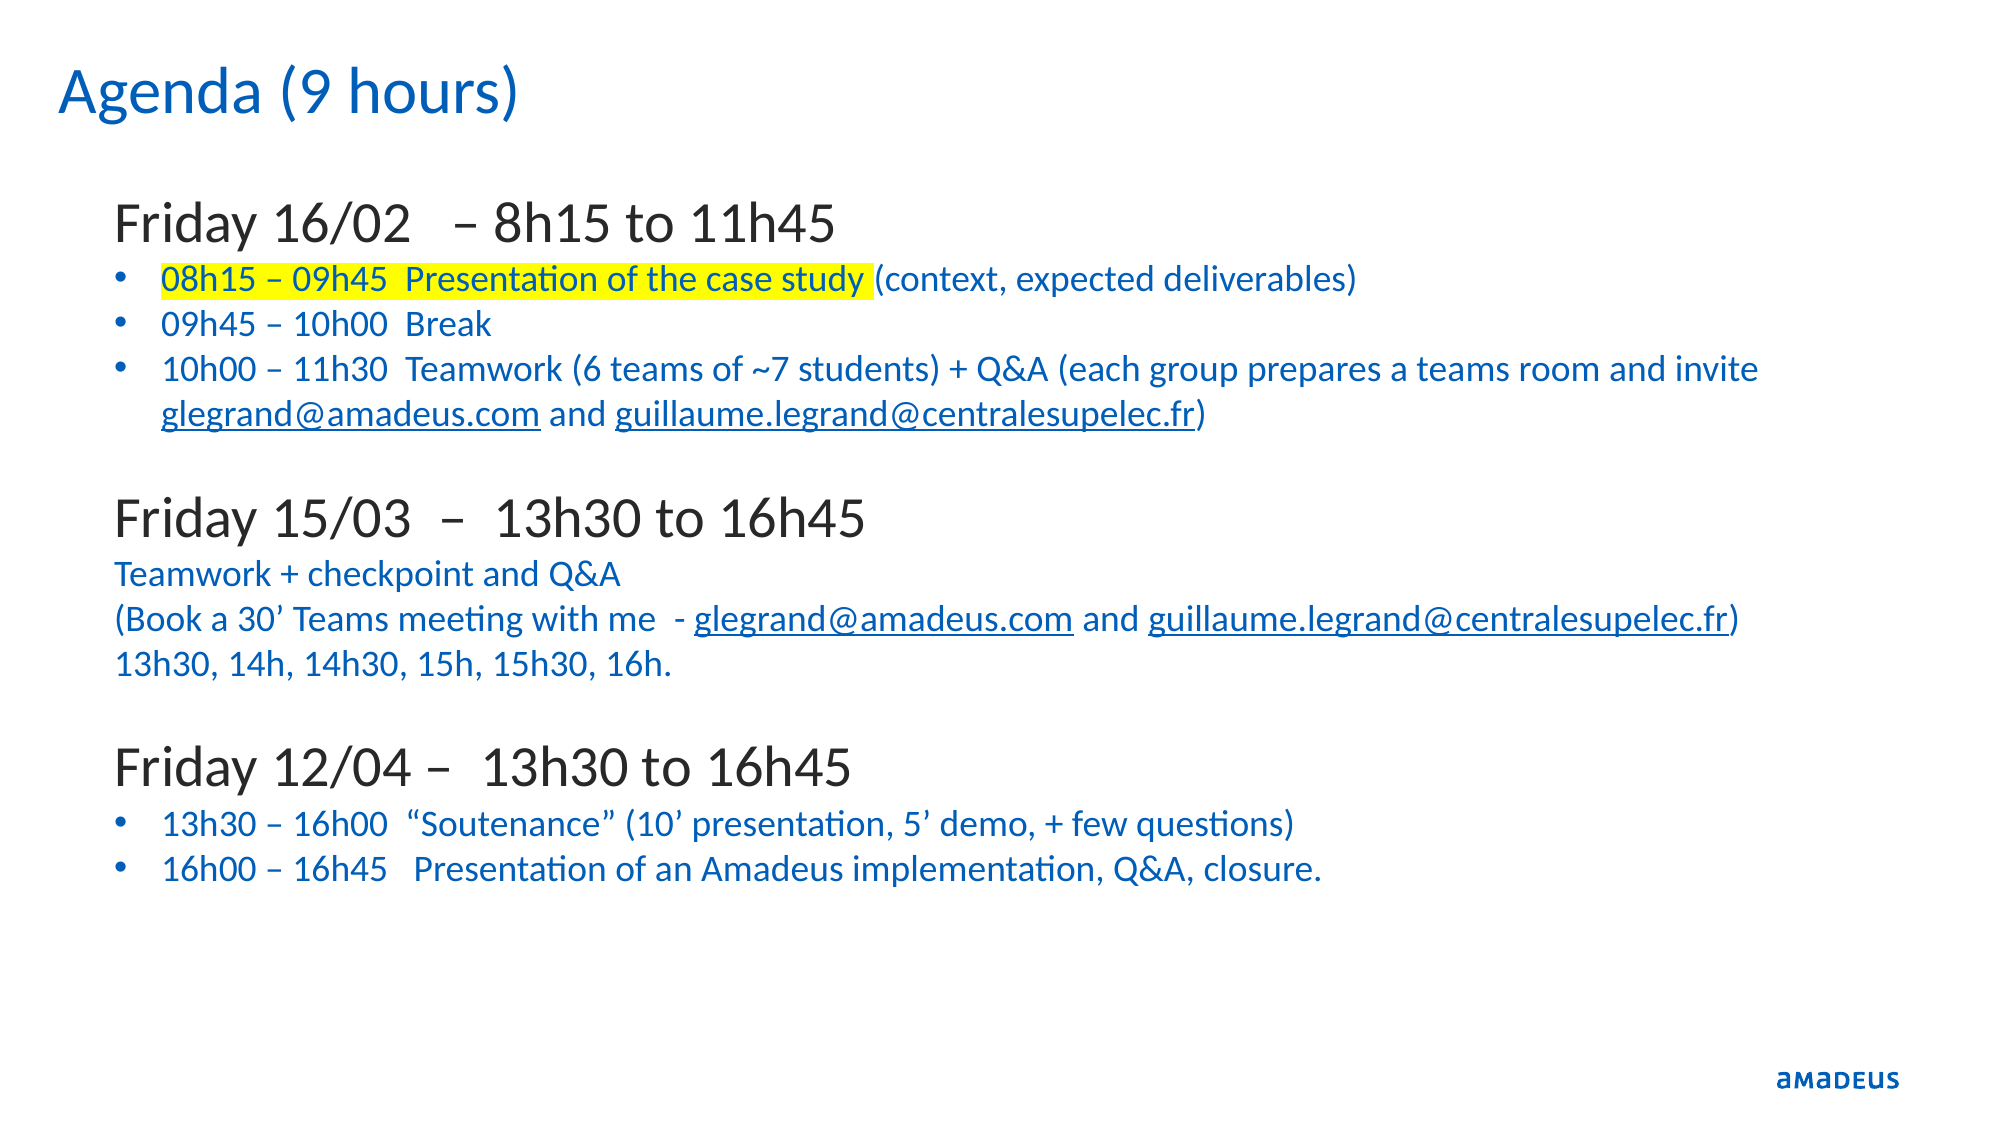

# Agenda (9 hours)

Friday 16/02   – 8h15 to 11h45
08h15 – 09h45  Presentation of the case study (context, expected deliverables)
09h45 – 10h00  Break
10h00 – 11h30  Teamwork (6 teams of ~7 students) + Q&A (each group prepares a teams room and invite glegrand@amadeus.com and guillaume.legrand@centralesupelec.fr)

Friday 15/03  –  13h30 to 16h45
Teamwork + checkpoint and Q&A
(Book a 30’ Teams meeting with me  - glegrand@amadeus.com and guillaume.legrand@centralesupelec.fr)
13h30, 14h, 14h30, 15h, 15h30, 16h.

Friday 12/04 –  13h30 to 16h45
13h30 – 16h00  “Soutenance” (10’ presentation, 5’ demo, + few questions)
16h00 – 16h45   Presentation of an Amadeus implementation, Q&A, closure.